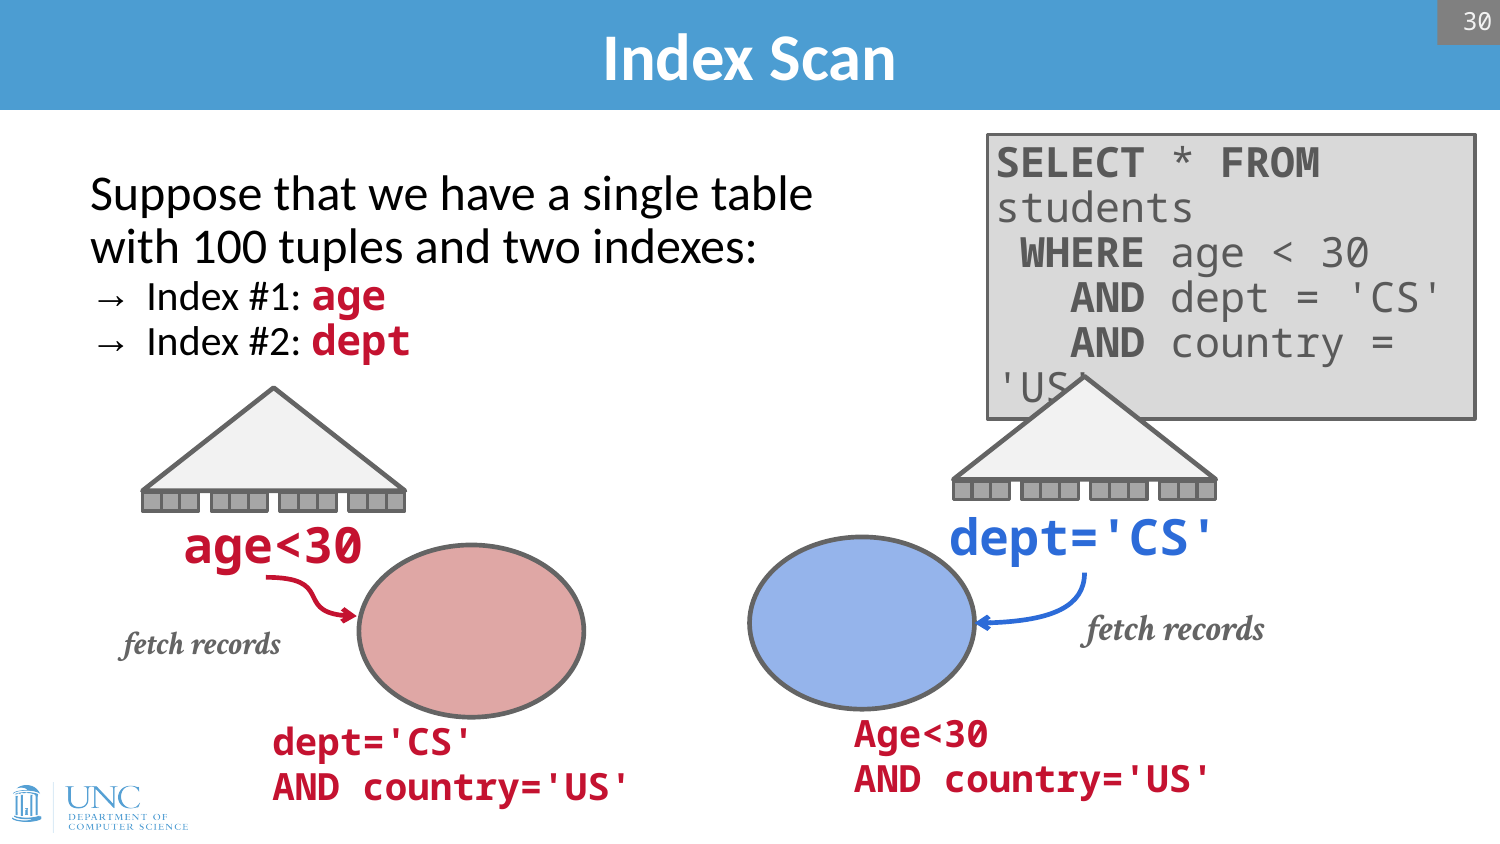

# Index Scan
30
SELECT * FROM students
 WHERE age < 30
   AND dept = 'CS'
   AND country = 'US'
Suppose that we have a single table with 100 tuples and two indexes:
Index #1: age
Index #2: dept

dept='CS'

age<30

fetch records
fetch records
Age<30
AND country='US'
dept='CS'
AND country='US'